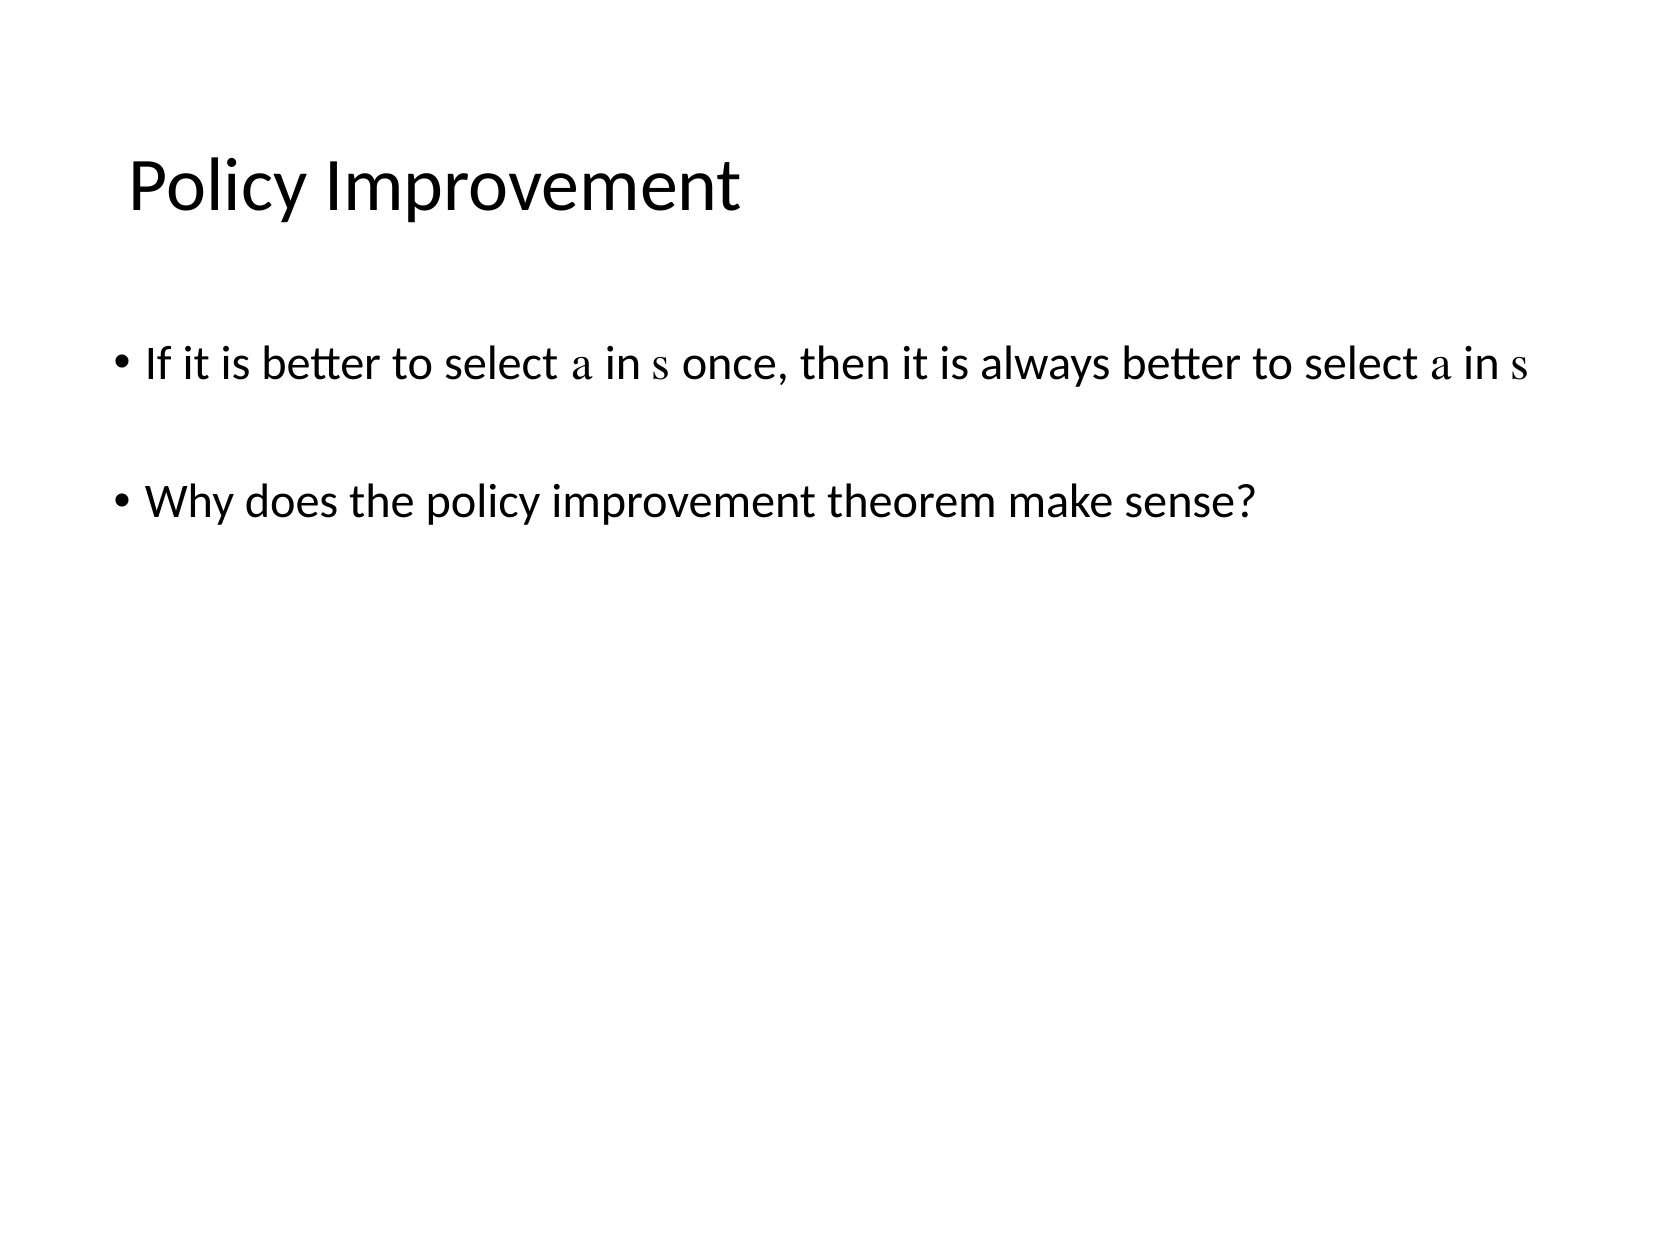

# Policy Improvement
If it is better to select a in s once, then it is always better to select a in s

Why does the policy improvement theorem make sense?